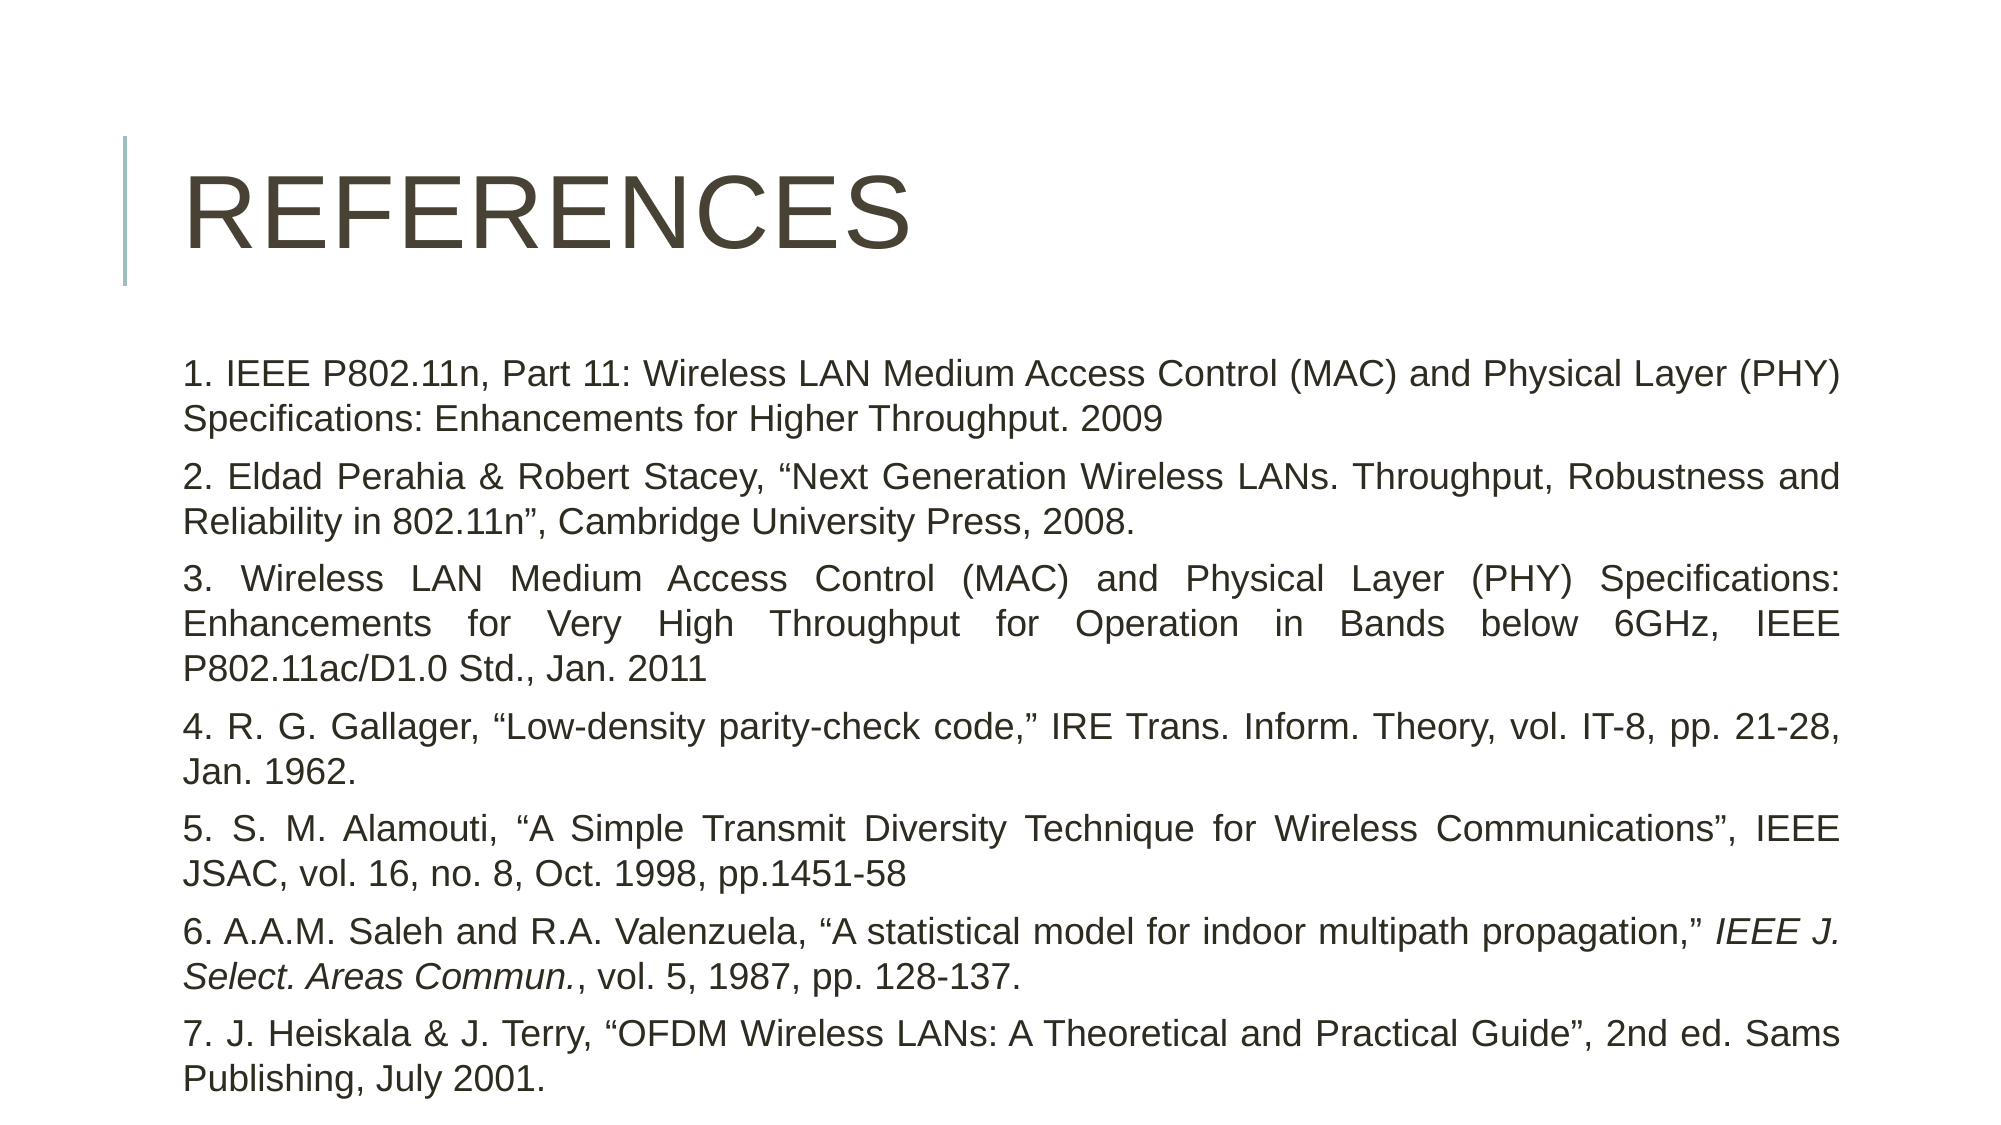

# References
1. IEEE P802.11n, Part 11: Wireless LAN Medium Access Control (MAC) and Physical Layer (PHY) Specifications: Enhancements for Higher Throughput. 2009
2. Eldad Perahia & Robert Stacey, “Next Generation Wireless LANs. Throughput, Robustness and Reliability in 802.11n”, Cambridge University Press, 2008.
3. Wireless LAN Medium Access Control (MAC) and Physical Layer (PHY) Specifications: Enhancements for Very High Throughput for Operation in Bands below 6GHz, IEEE P802.11ac/D1.0 Std., Jan. 2011
4. R. G. Gallager, “Low-density parity-check code,” IRE Trans. Inform. Theory, vol. IT-8, pp. 21-28, Jan. 1962.
5. S. M. Alamouti, “A Simple Transmit Diversity Technique for Wireless Communications”, IEEE JSAC, vol. 16, no. 8, Oct. 1998, pp.1451-58
6. A.A.M. Saleh and R.A. Valenzuela, “A statistical model for indoor multipath propagation,” IEEE J. Select. Areas Commun., vol. 5, 1987, pp. 128-137.
7. J. Heiskala & J. Terry, “OFDM Wireless LANs: A Theoretical and Practical Guide”, 2nd ed. Sams Publishing, July 2001.